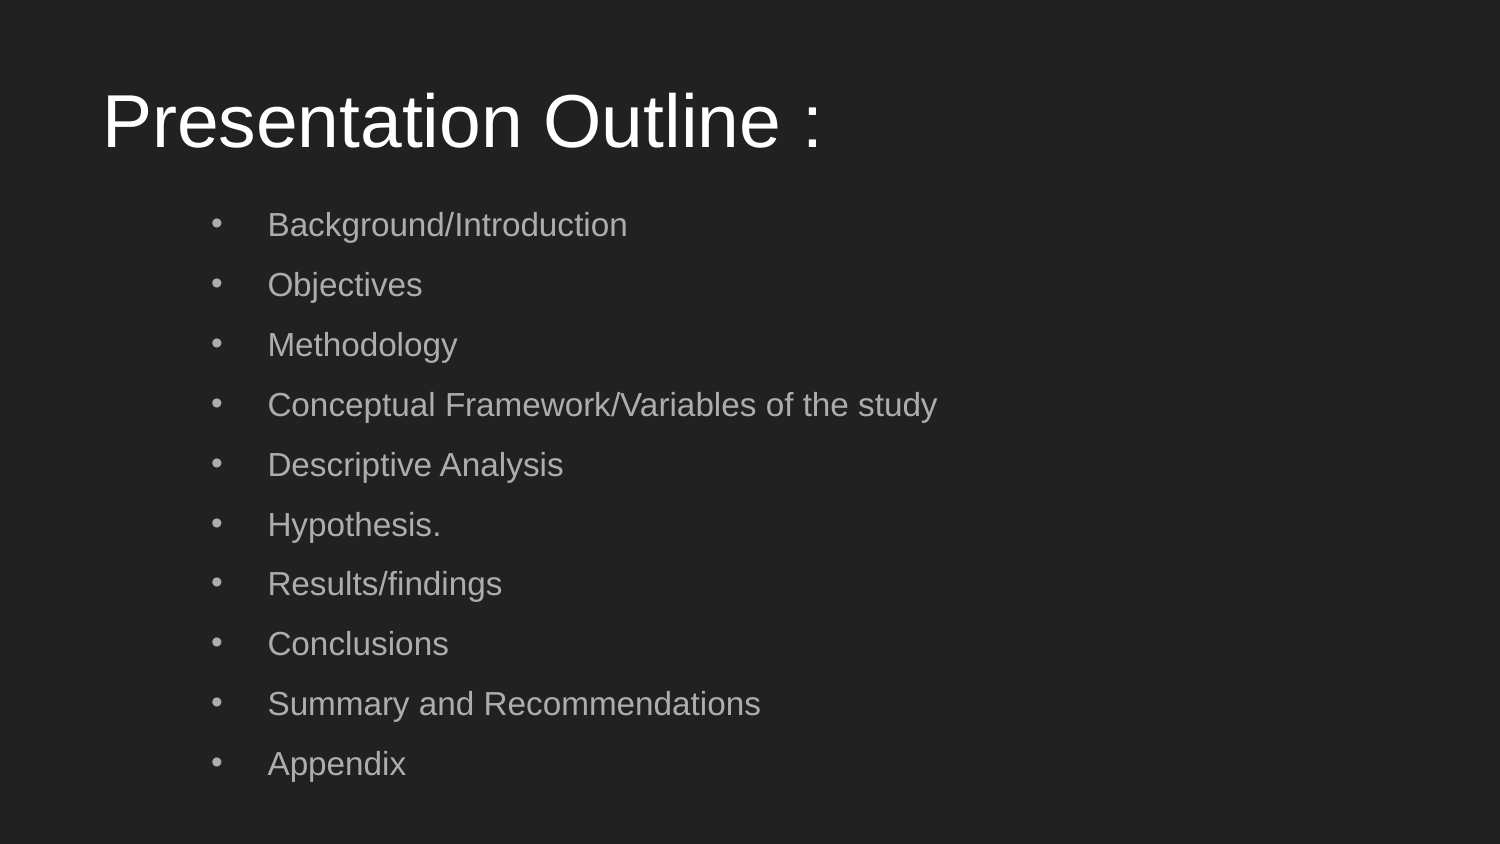

# Presentation Outline :
Background/Introduction
Objectives
Methodology
Conceptual Framework/Variables of the study
Descriptive Analysis
Hypothesis.
Results/findings
Conclusions
Summary and Recommendations
Appendix